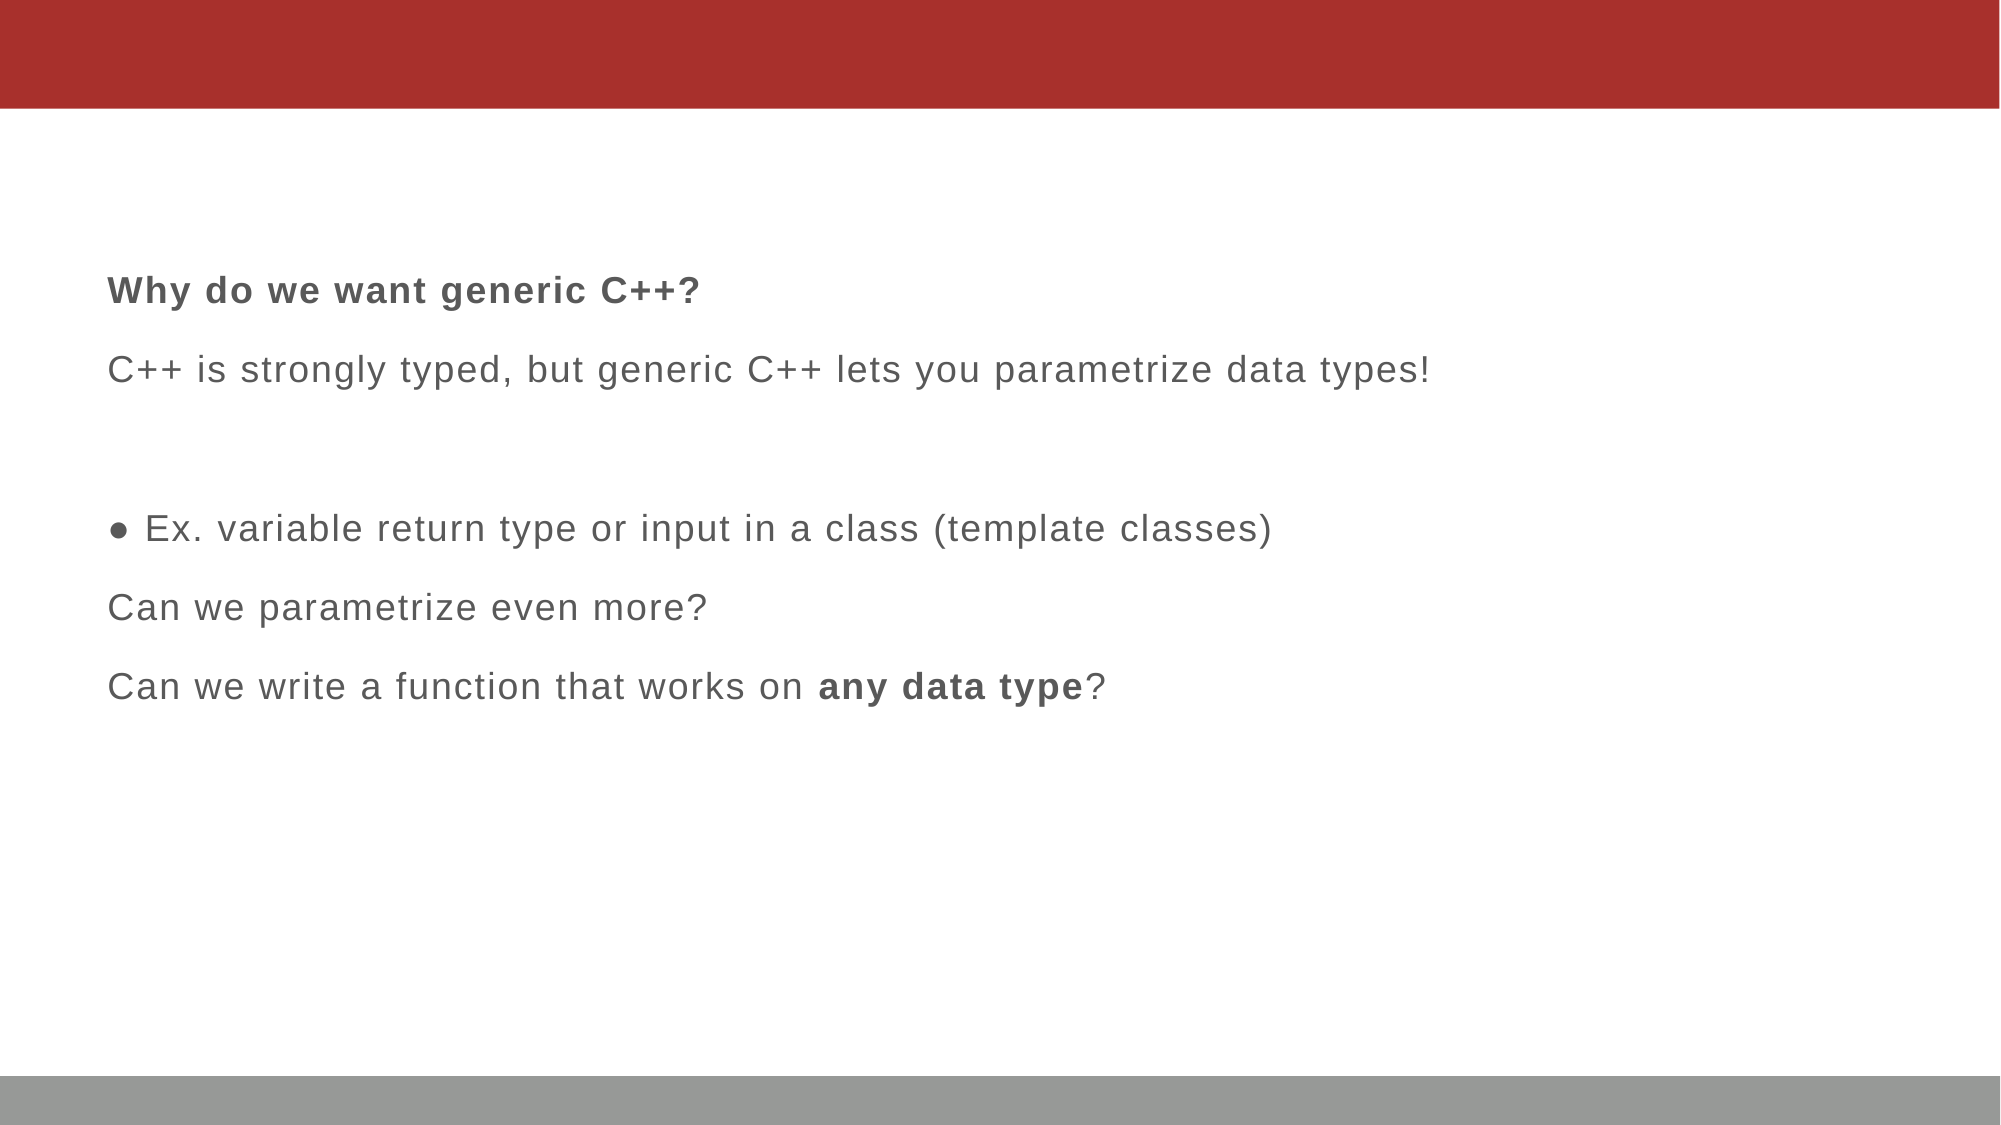

#
Why do we want generic C++?
C++ is strongly typed, but generic C++ lets you parametrize data types!

● Ex. variable return type or input in a class (template classes)
Can we parametrize even more?
Can we write a function that works on any data type?
2